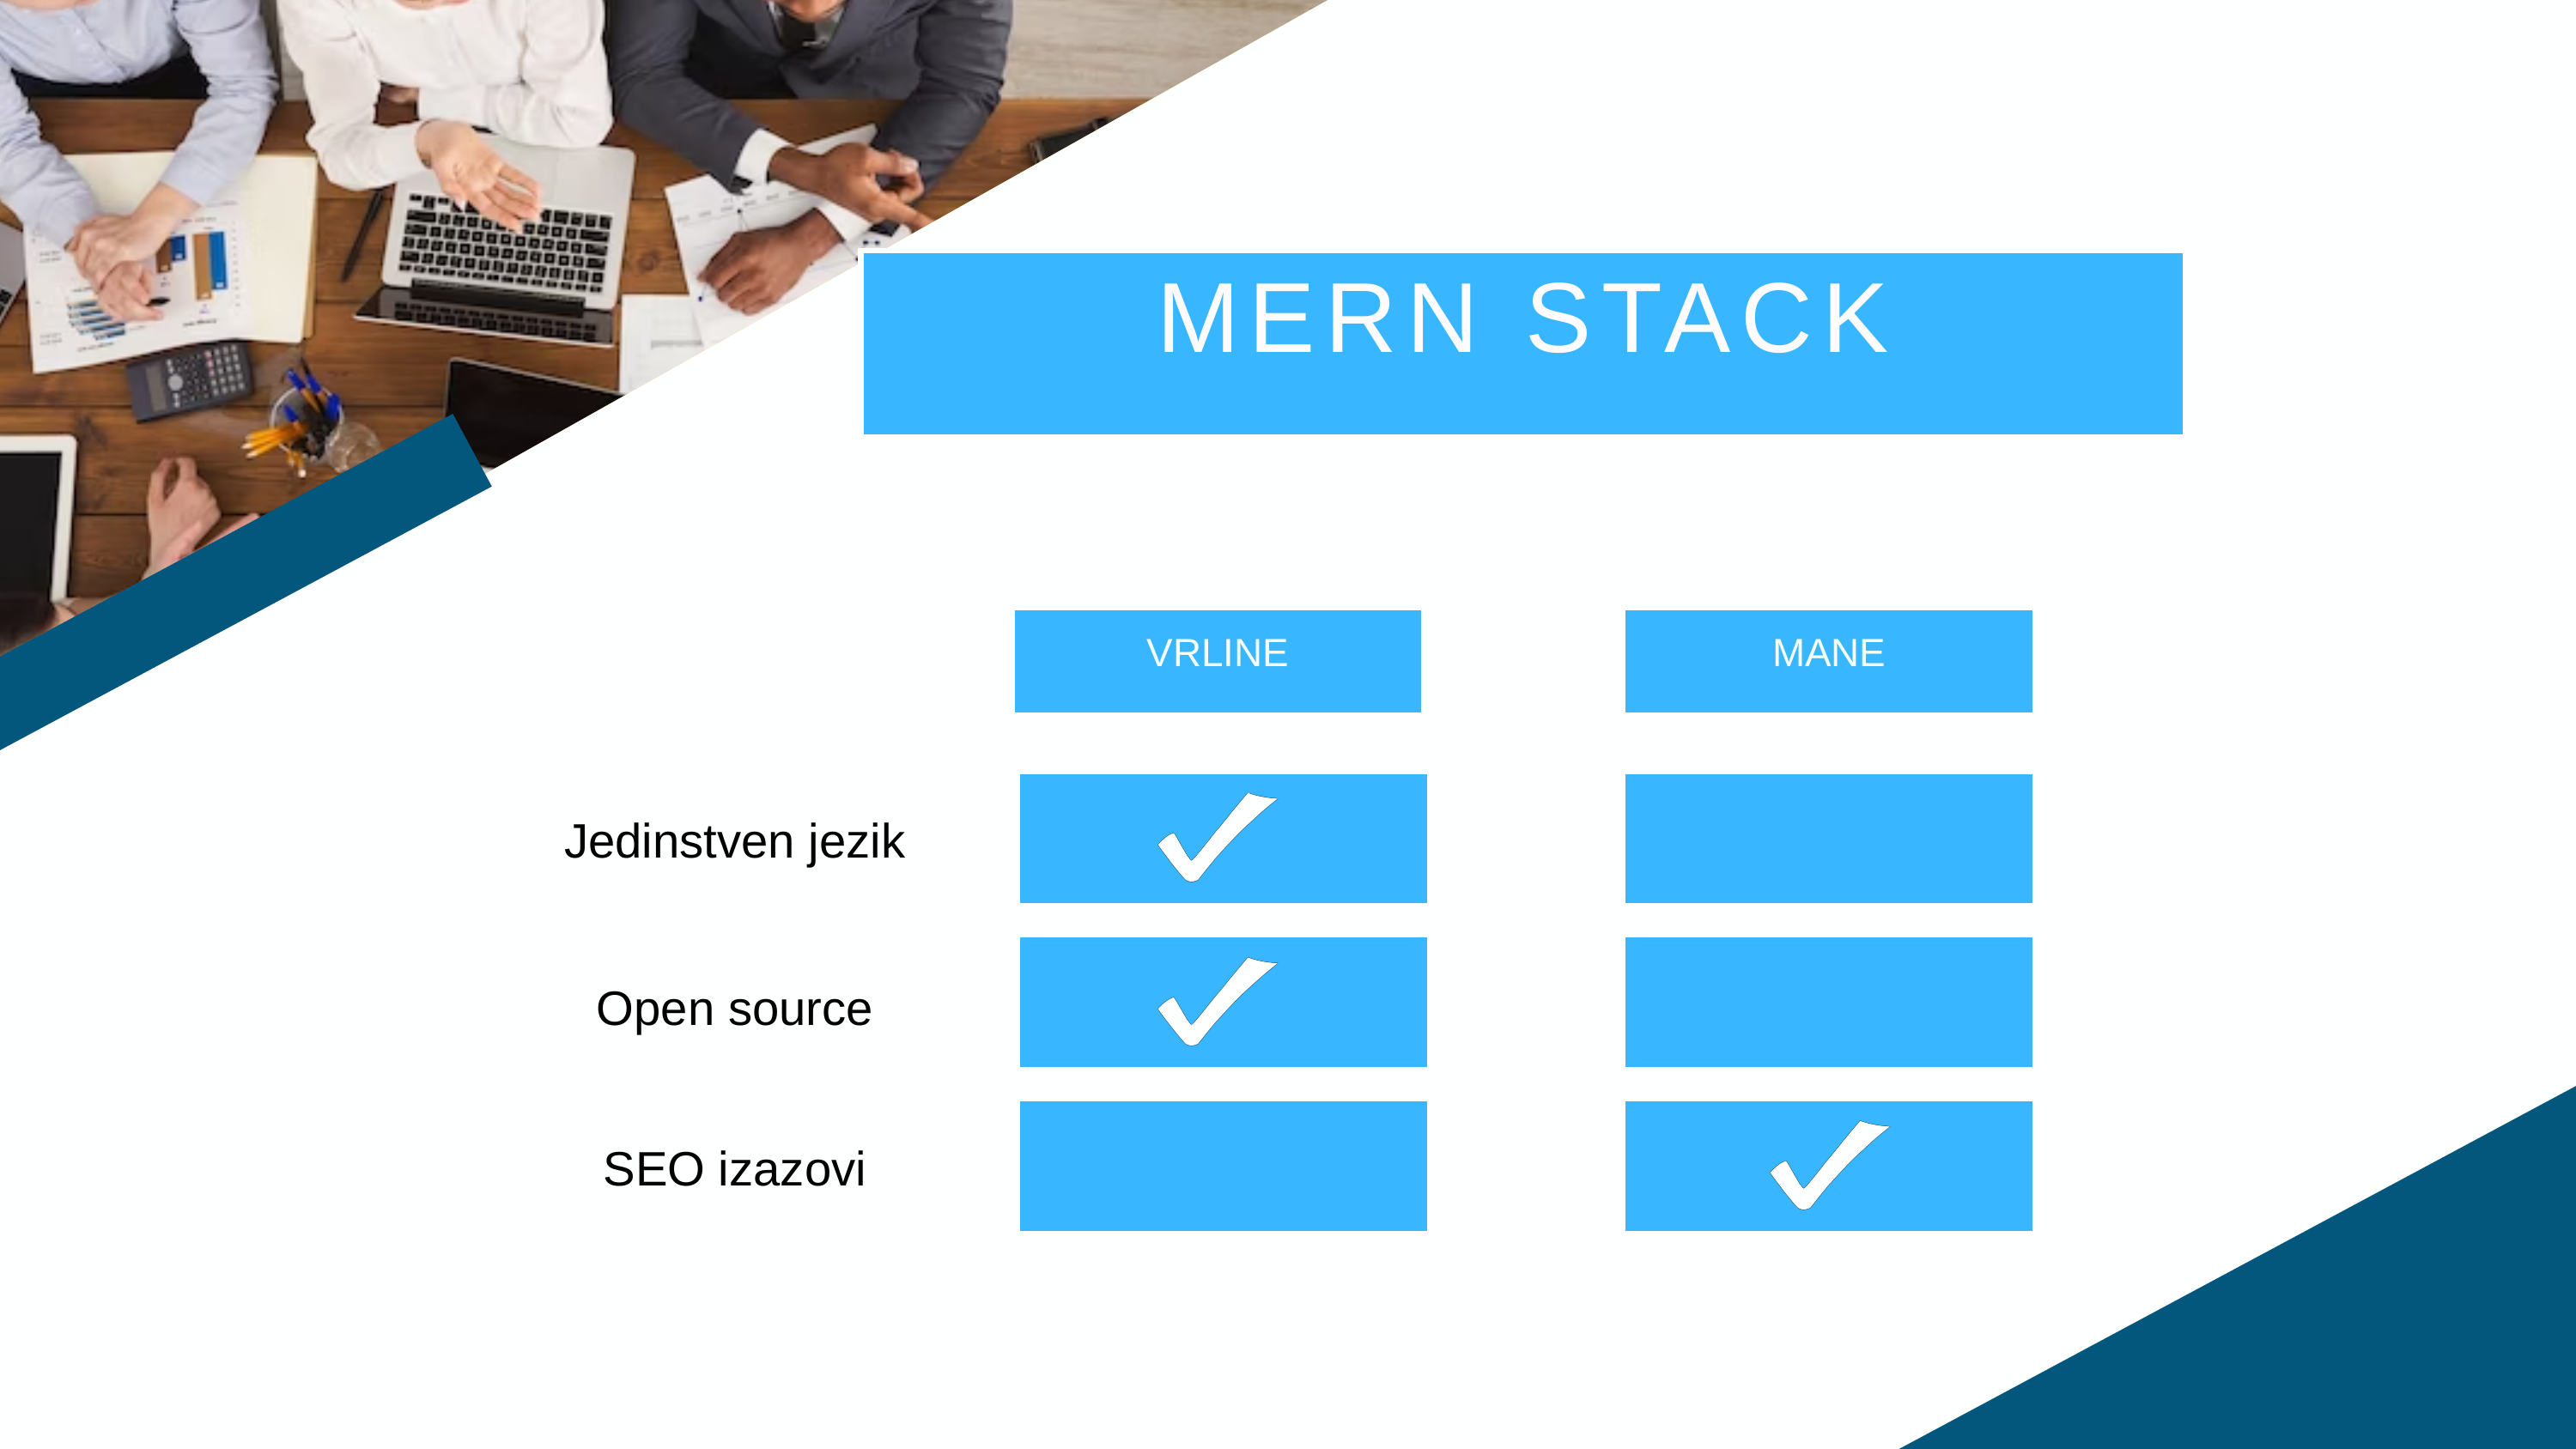

MERN STACK

VRLINE

MANE

Jedinstven jezik

Open source

SEO izazovi